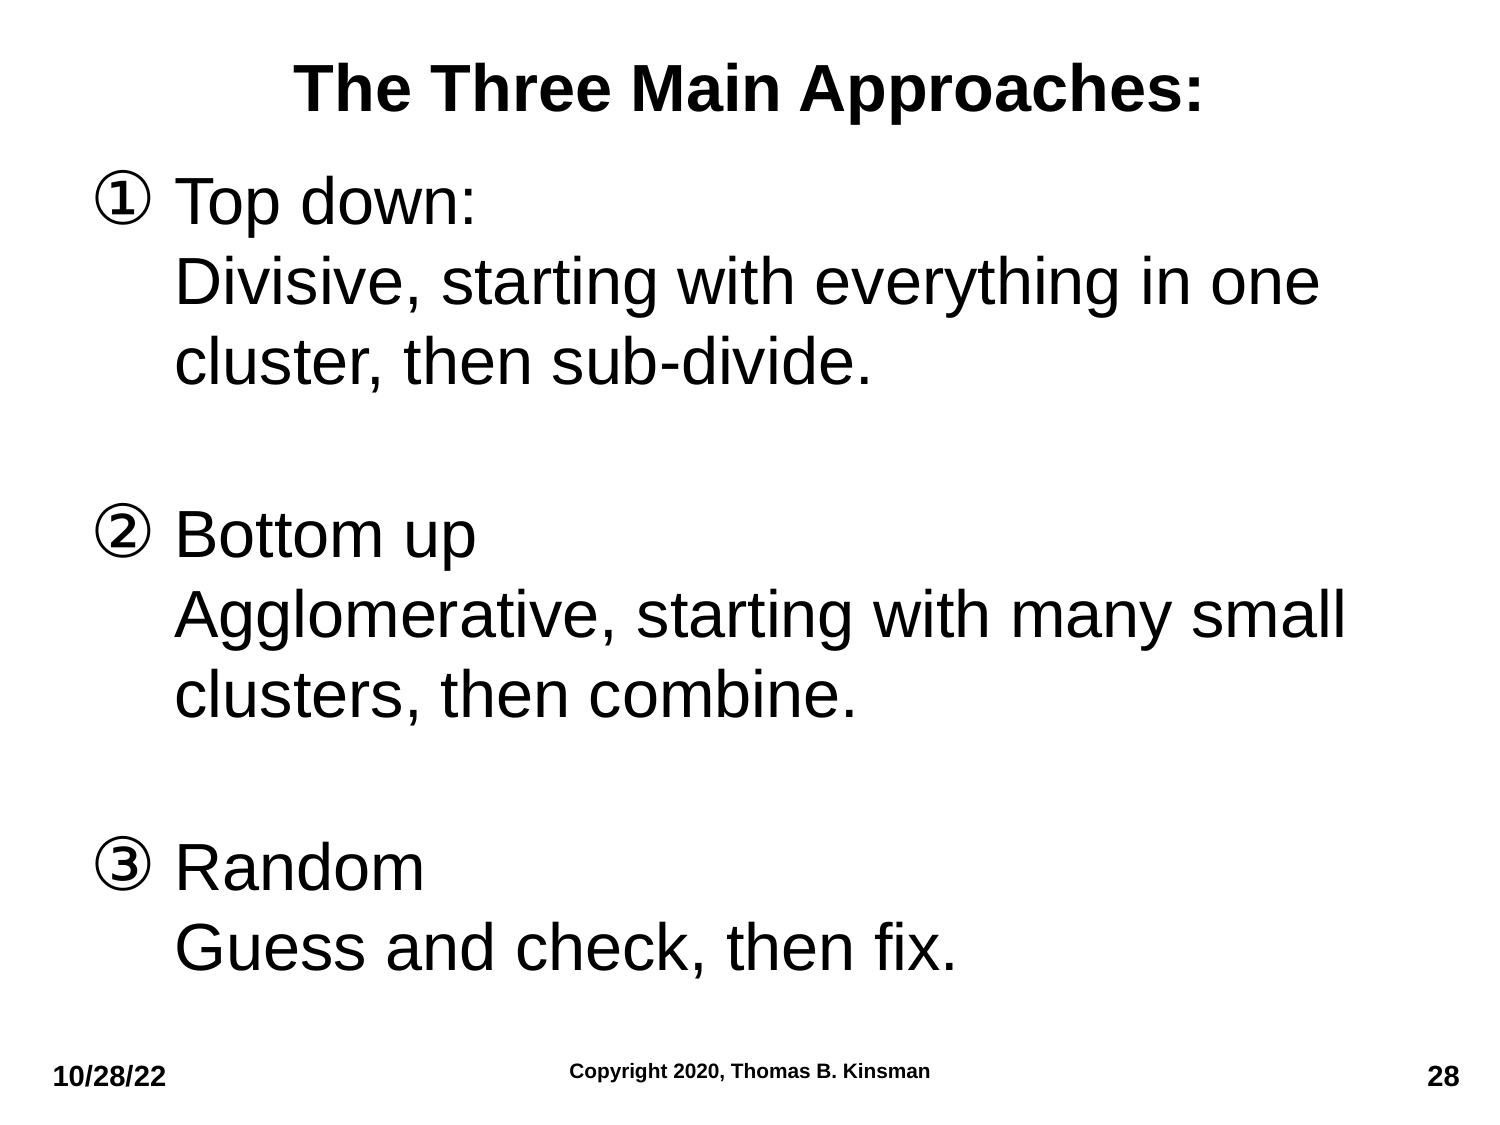

# The Three Main Approaches:
Top down:
Divisive, starting with everything in one cluster, then sub-divide.
Bottom up
Agglomerative, starting with many small clusters, then combine.
Random
Guess and check, then fix.

10/28/22
Copyright 2020, Thomas B. Kinsman
28